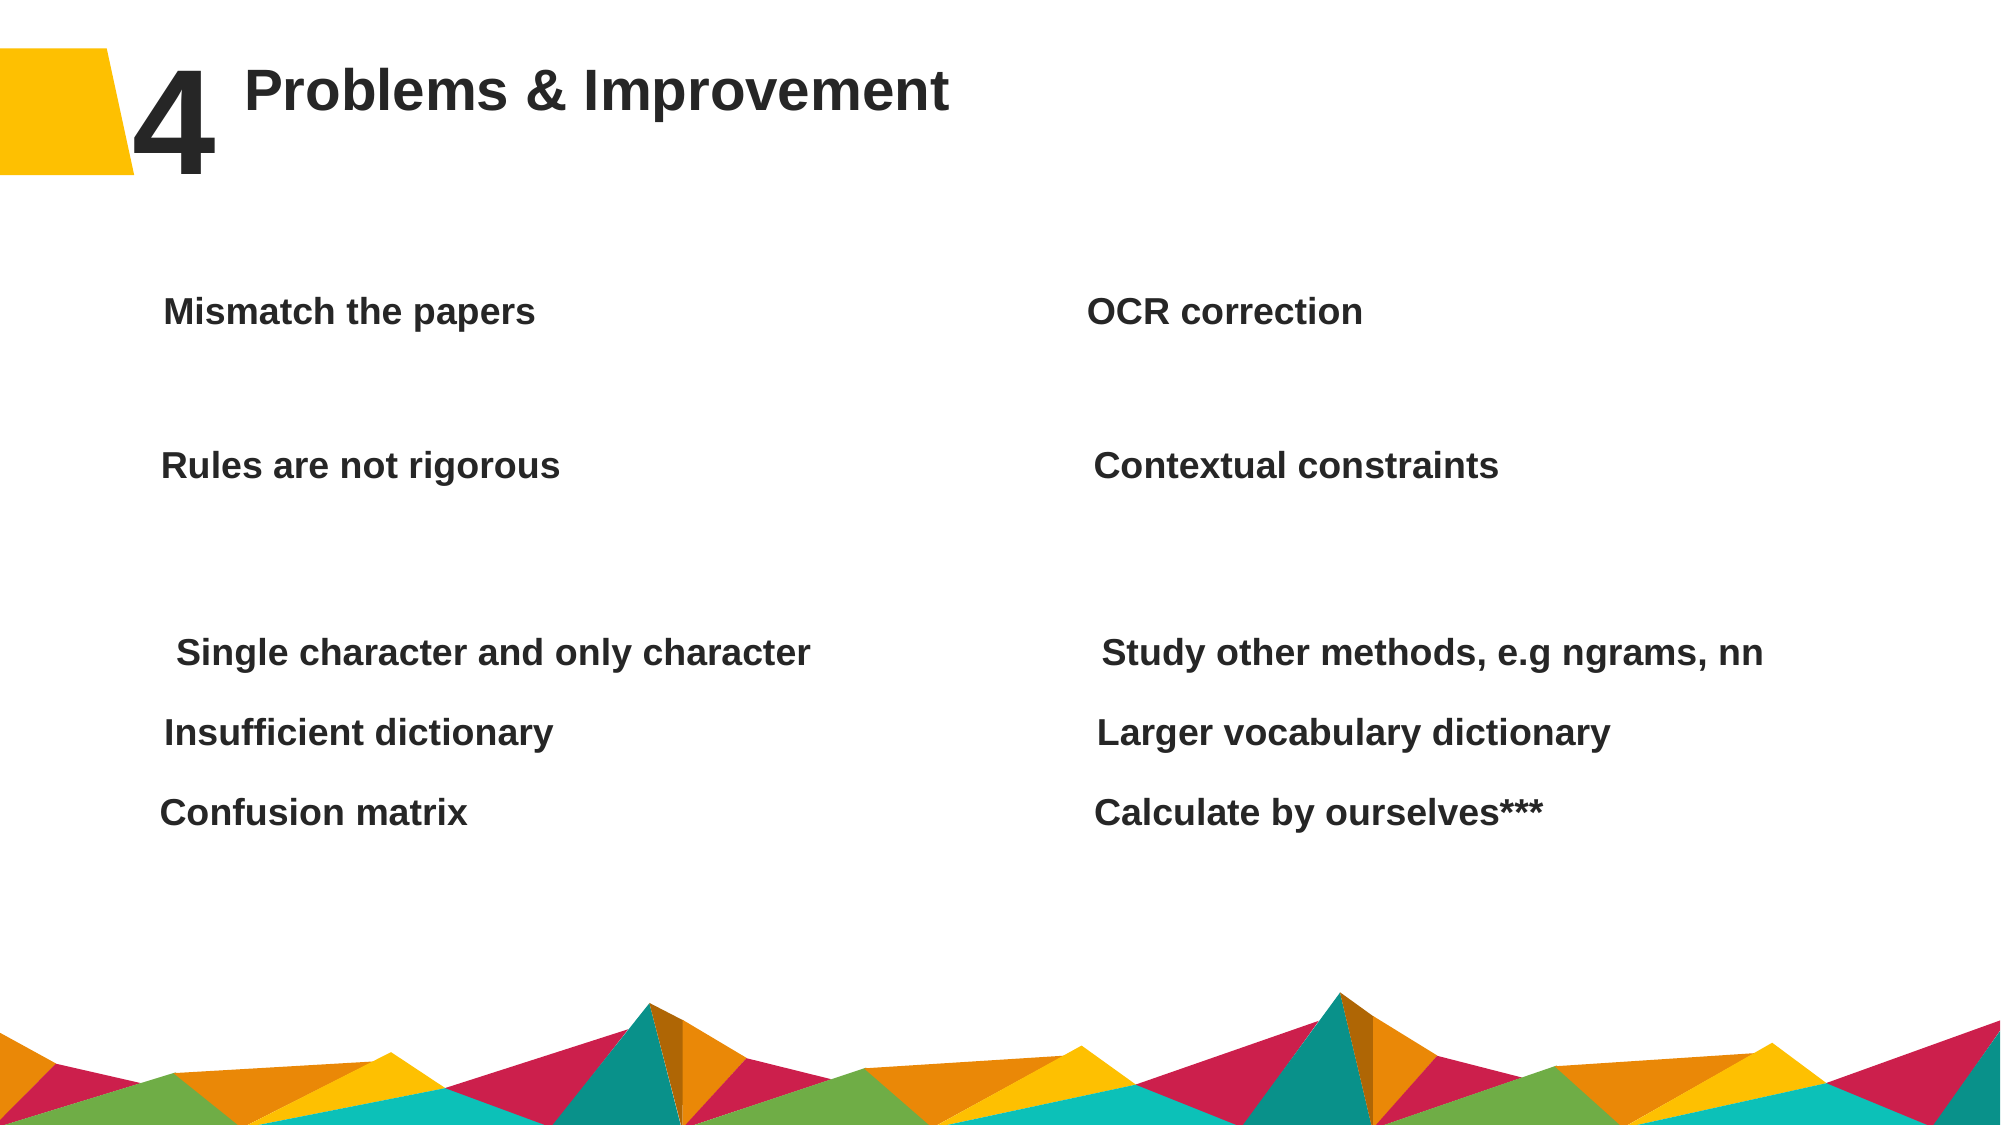

4
Problems & Improvement
Mismatch the papers
OCR correction
Rules are not rigorous
Contextual constraints
Single character and only character
Study other methods, e.g ngrams, nn
Insufficient dictionary
Larger vocabulary dictionary
Calculate by ourselves***
Confusion matrix